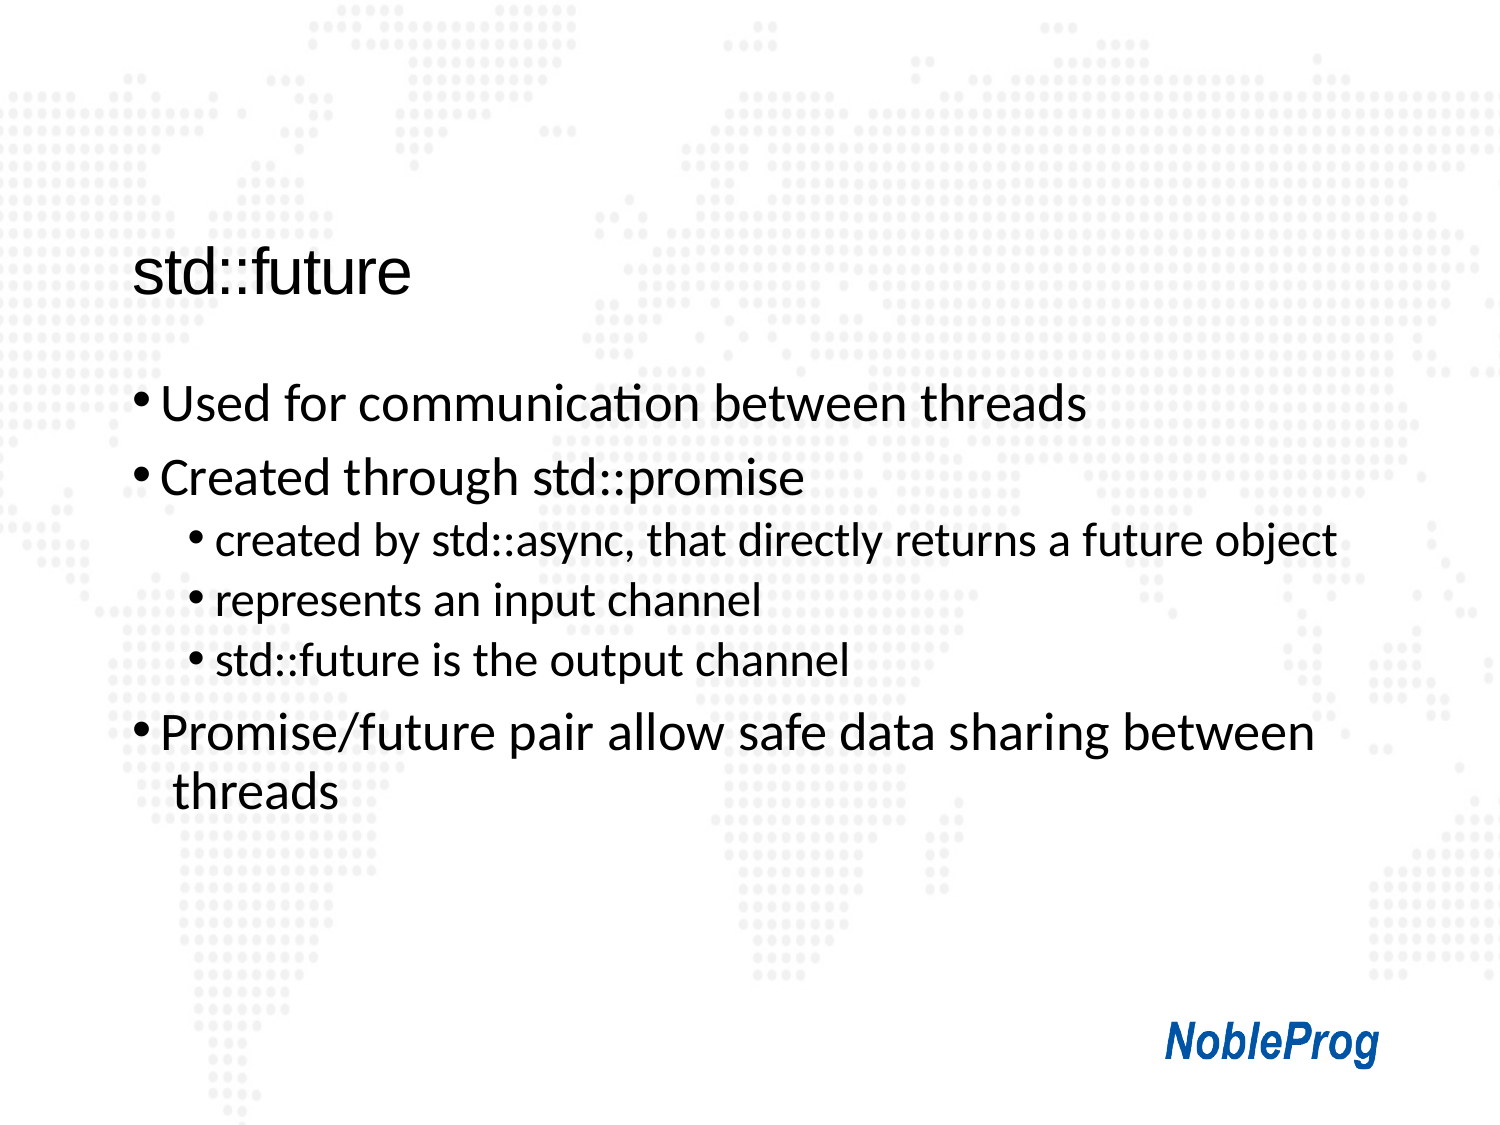

# std::future
Used for communication between threads
Created through std::promise
created by std::async, that directly returns a future object
represents an input channel
std::future is the output channel
Promise/future pair allow safe data sharing between  threads